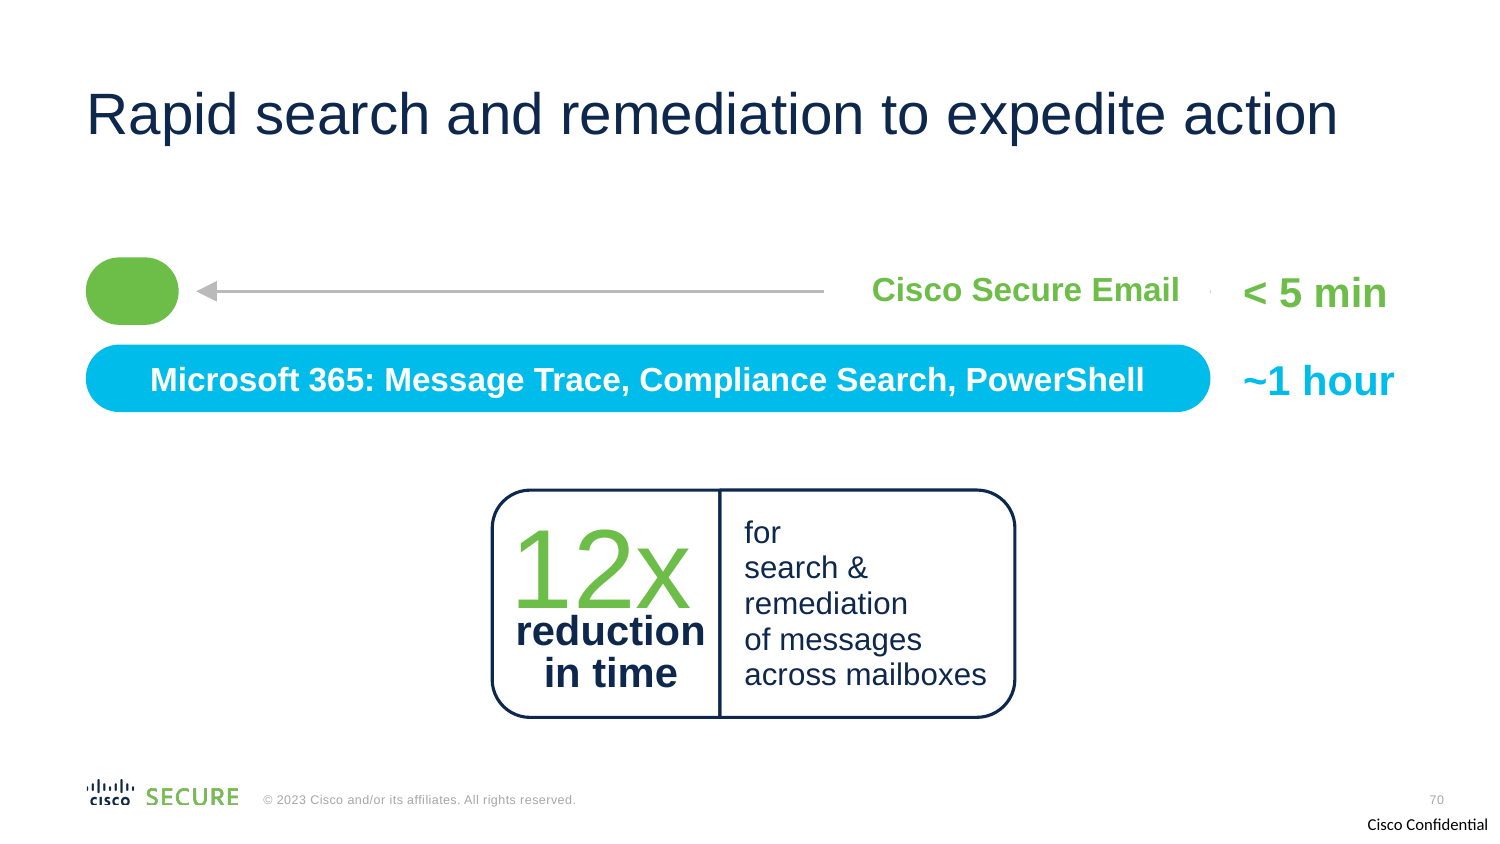

# Rapid search and remediation to expedite action

< 5 min
Cisco Secure Email
Microsoft 365: Message Trace, Compliance Search, PowerShell
~1 hour

for
search &
remediation
of messages
across mailboxes
12x
reduction
in time